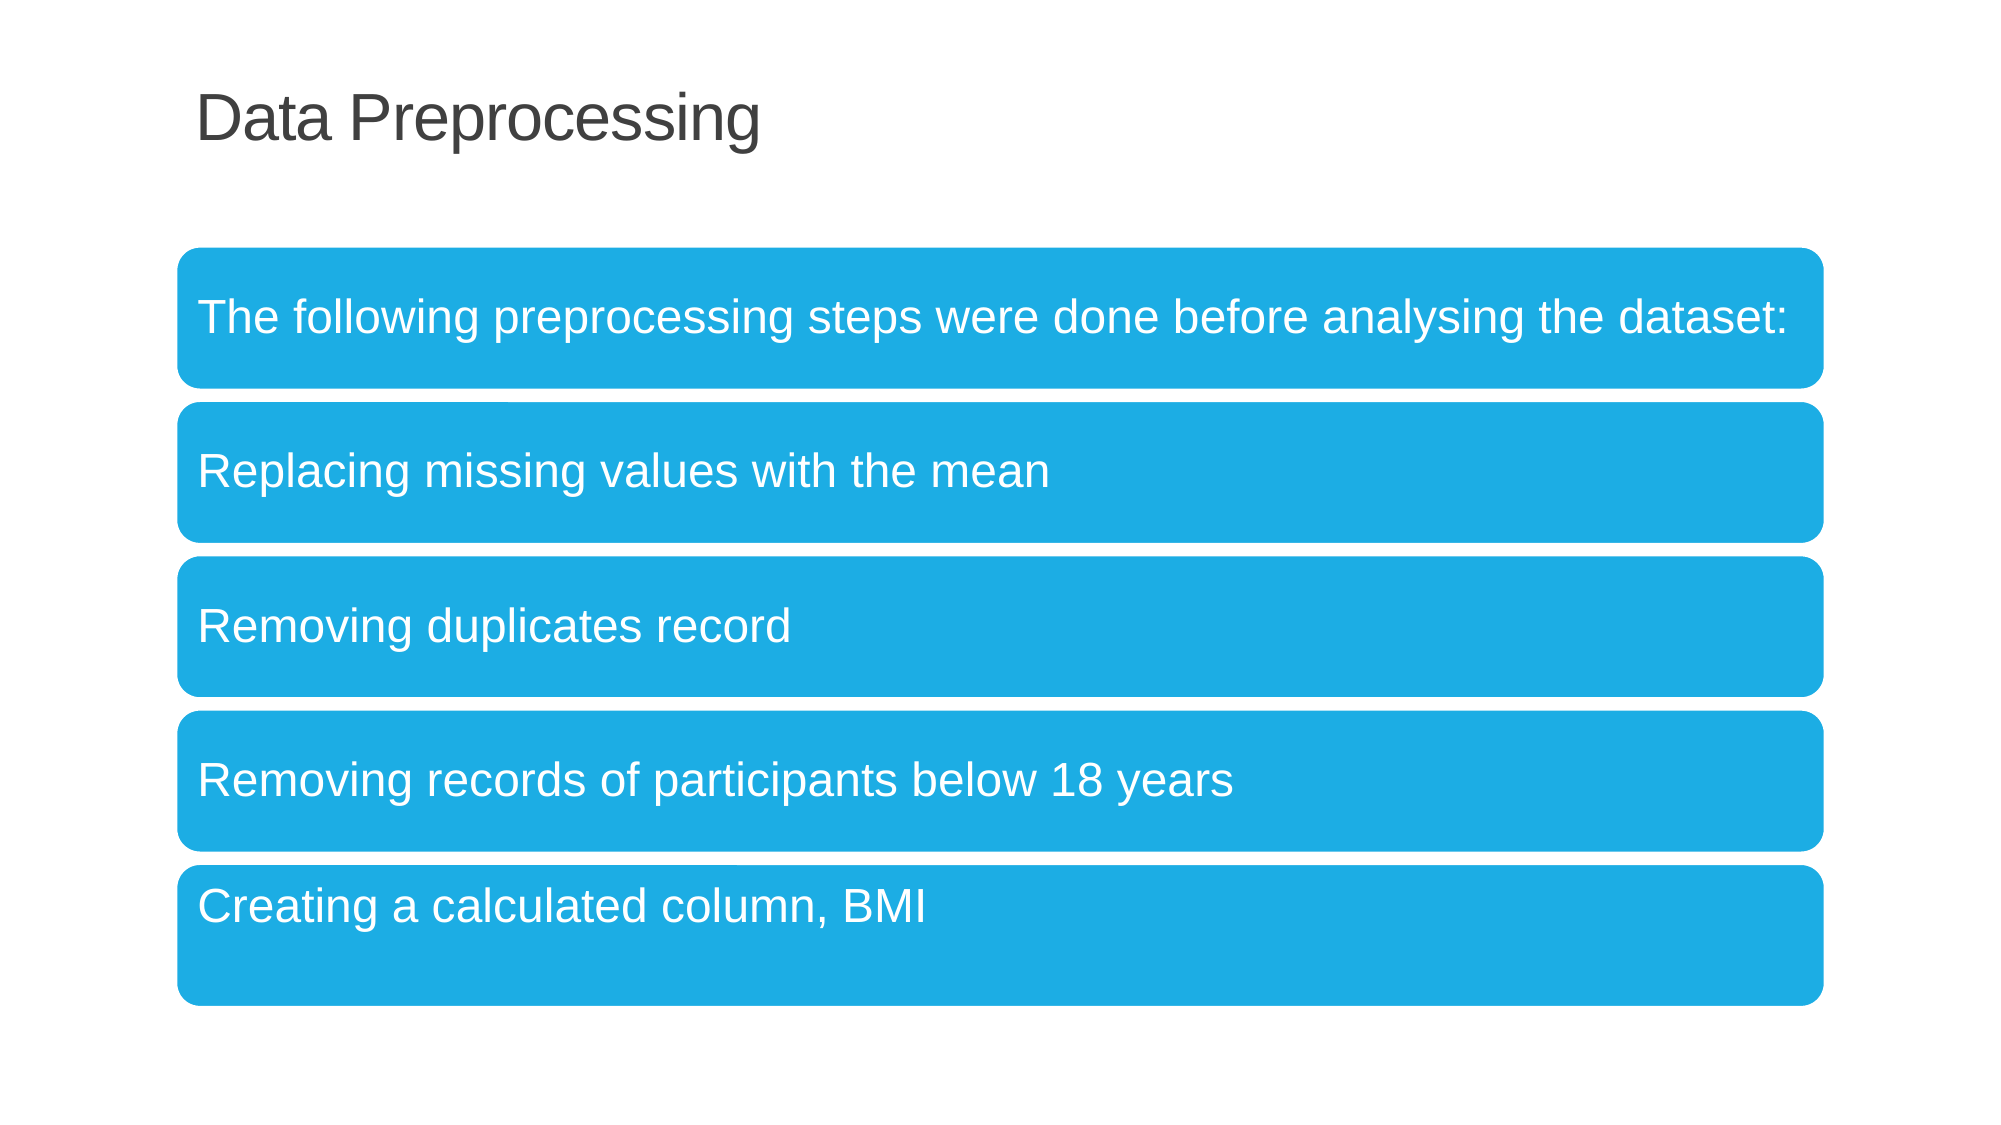

# Data Preprocessing
The following preprocessing steps were done before analysing the dataset:
Replacing missing values with the mean
Removing duplicates record
Removing records of participants below 18 years
Creating a calculated column, BMI